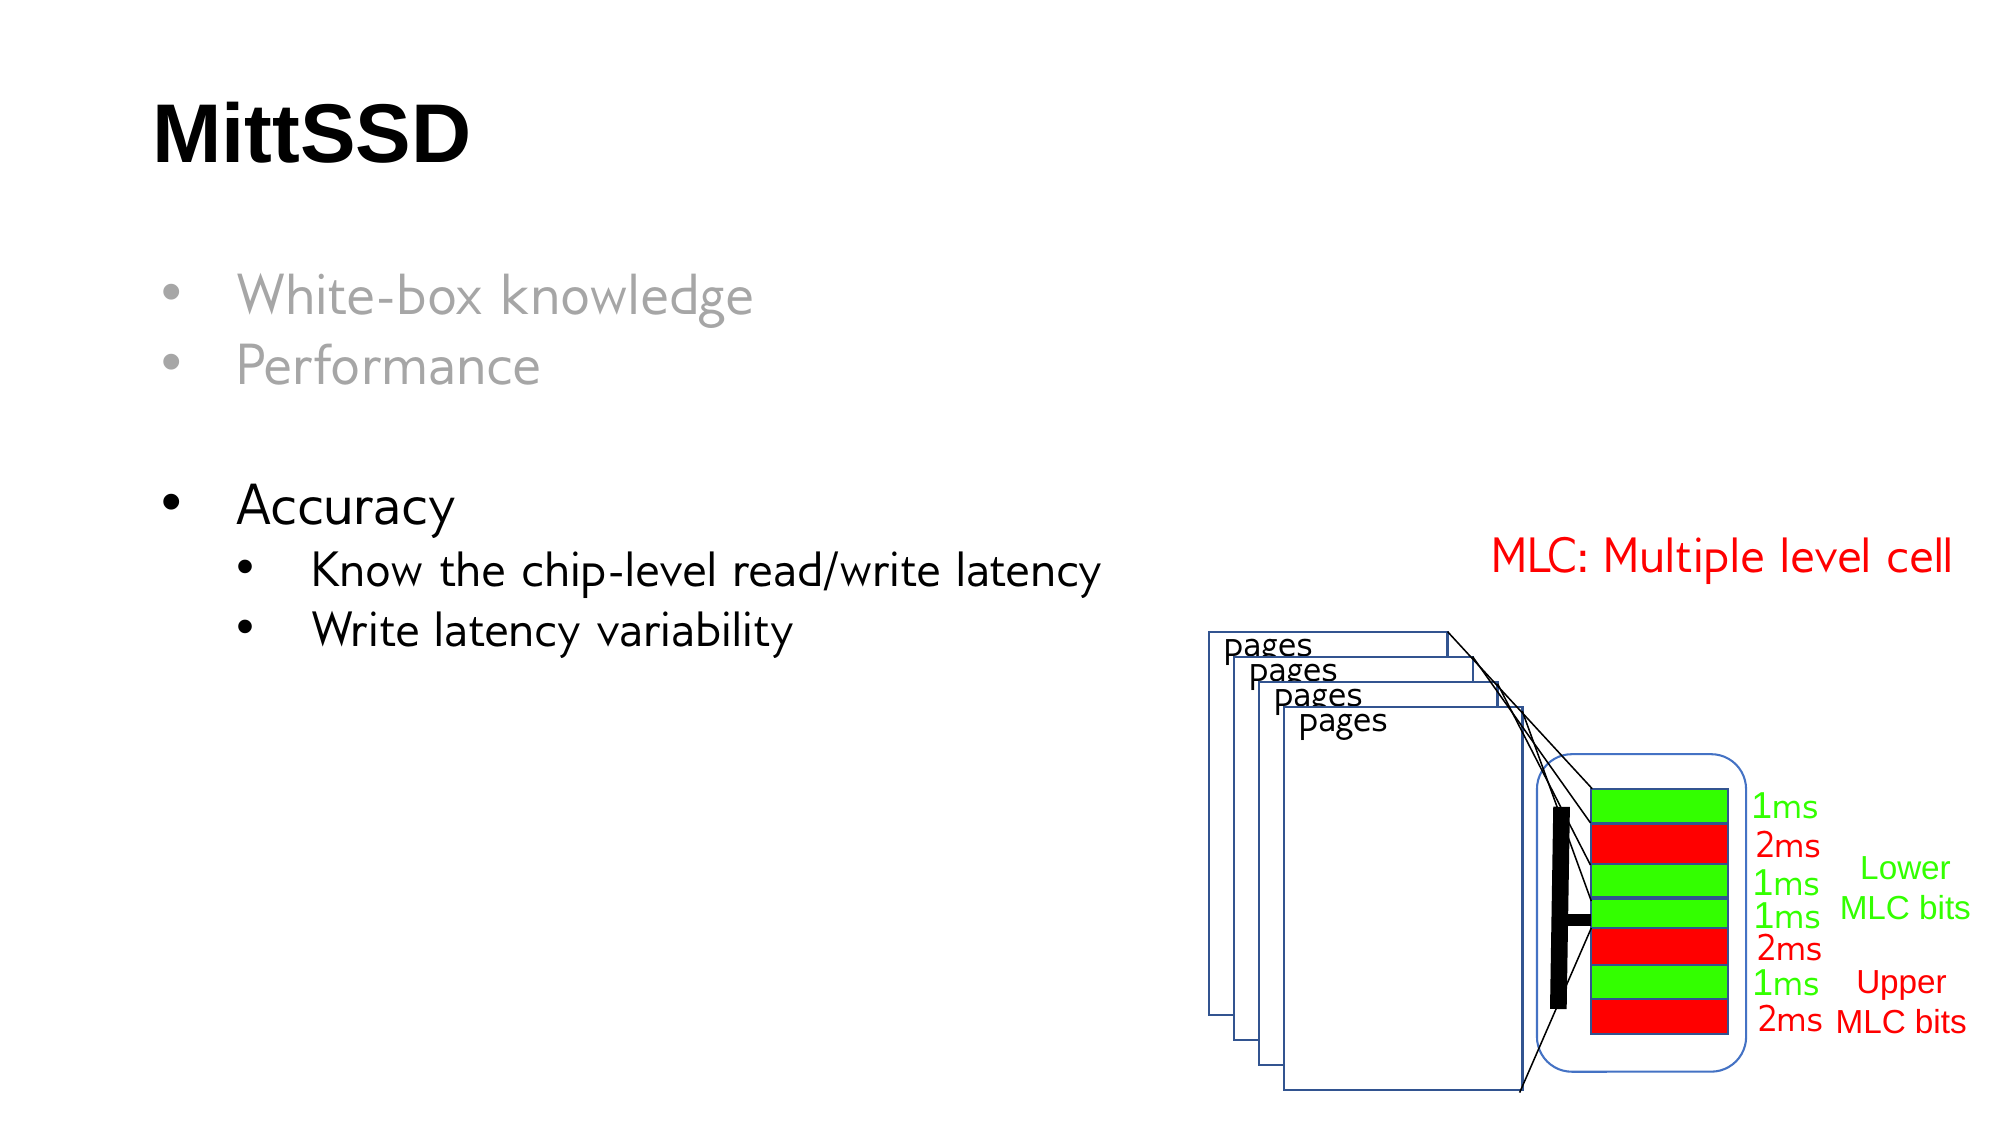

MittSSD
White-box knowledge
Performance

Accuracy
Know the chip-level read/write latency
Write latency variability

MLC: Multiple level cell
pages

pages

pages

pages

1ms
1ms
1ms
1ms

2ms
2ms
2ms

Lower MLC bits

Pages

Upper MLC bits